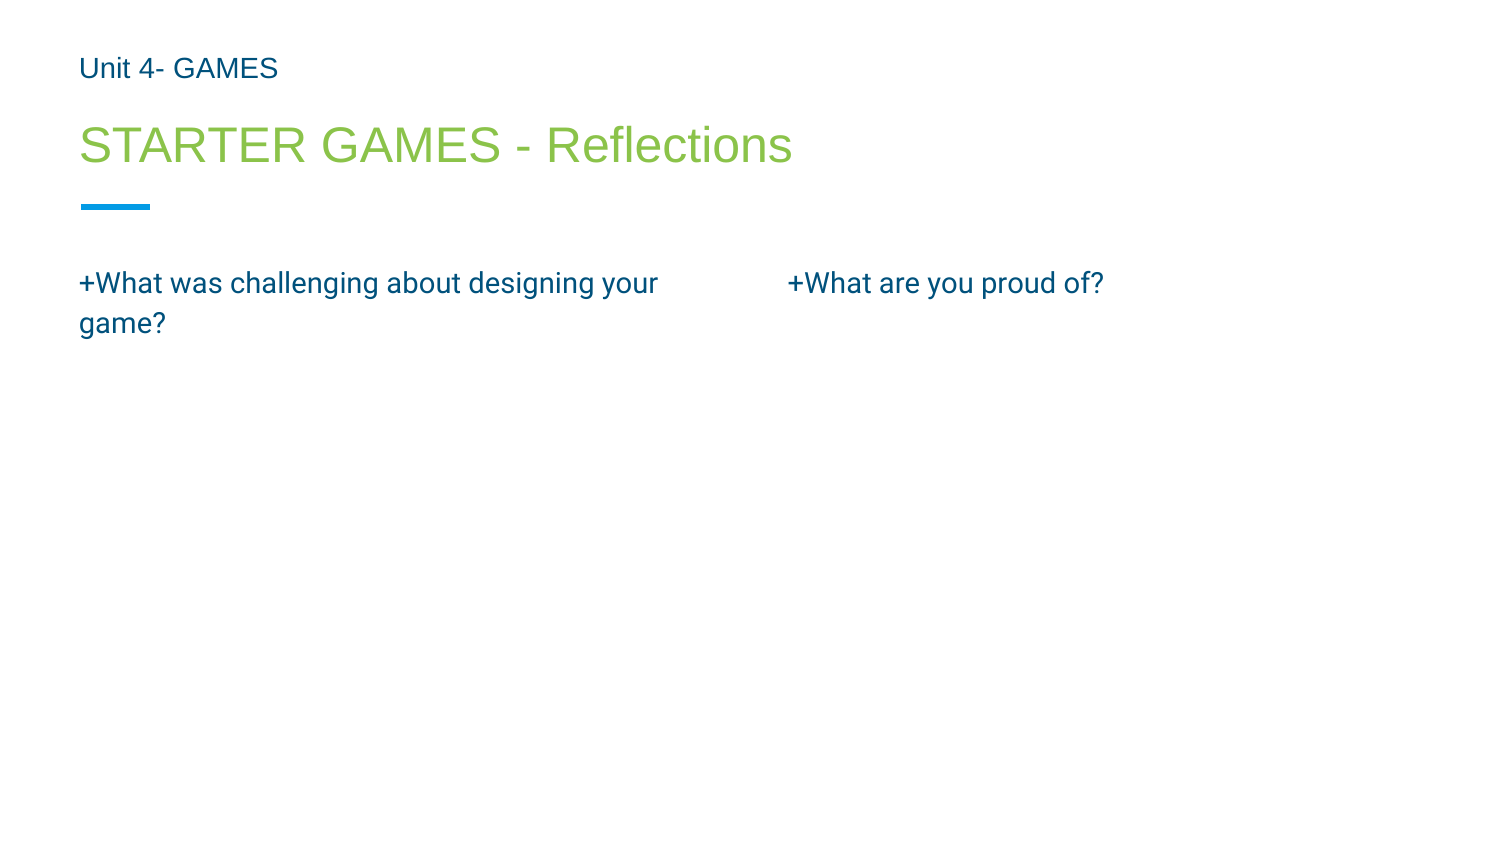

Unit 4- GAMES

# STARTER GAMES - Reflections
+What was challenging about designing your game?
+What are you proud of?